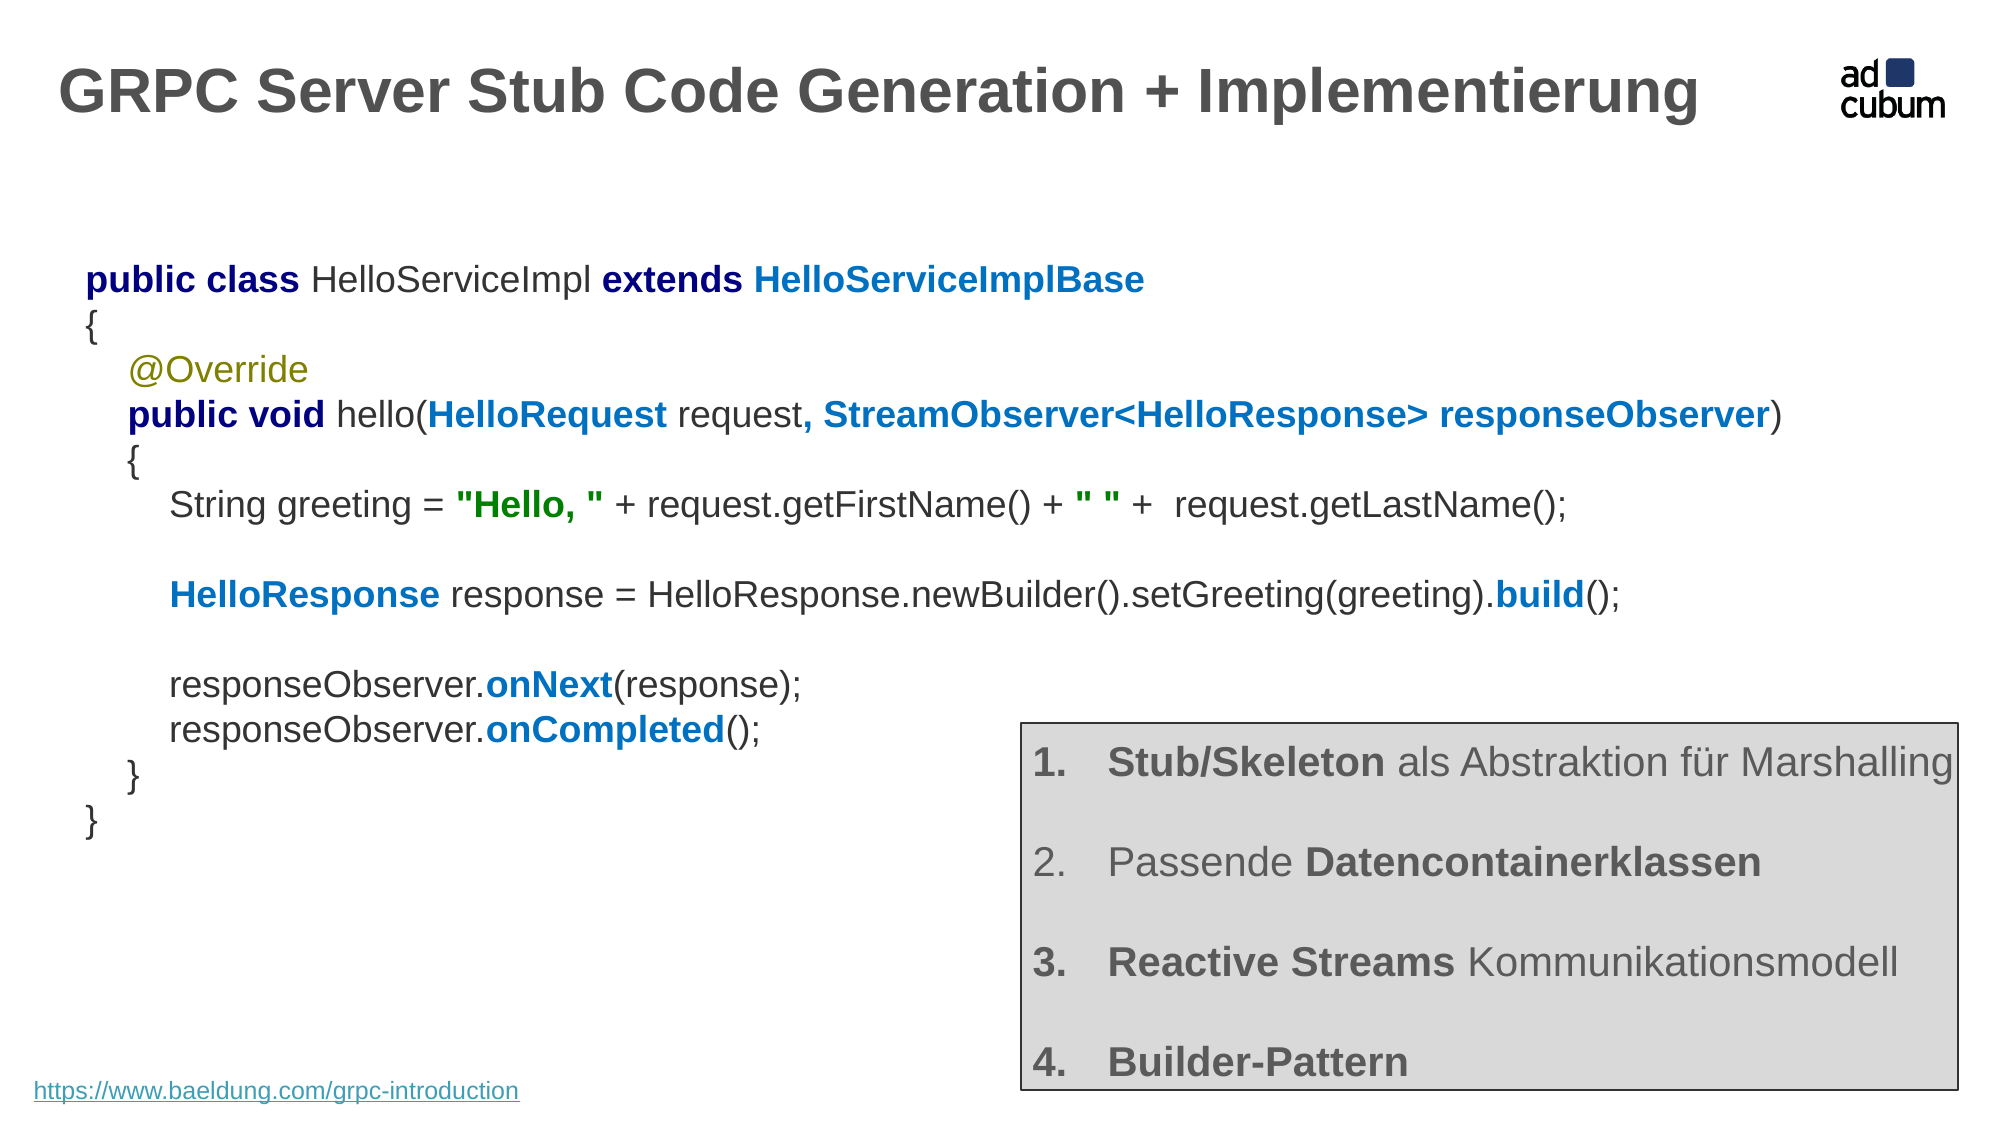

# GRPC Server Stub Code Generation + Implementierung

public class HelloServiceImpl extends HelloServiceImplBase
{
    @Override
    public void hello(HelloRequest request, StreamObserver<HelloResponse> responseObserver)
    {
        String greeting = "Hello, " + request.getFirstName() + " " +  request.getLastName();
        HelloResponse response = HelloResponse.newBuilder().setGreeting(greeting).build();
        responseObserver.onNext(response);
        responseObserver.onCompleted();
    }
}
Stub/Skeleton als Abstraktion für Marshalling

Passende Datencontainerklassen
Reactive Streams Kommunikationsmodell
Builder-Pattern

https://www.baeldung.com/grpc-introduction